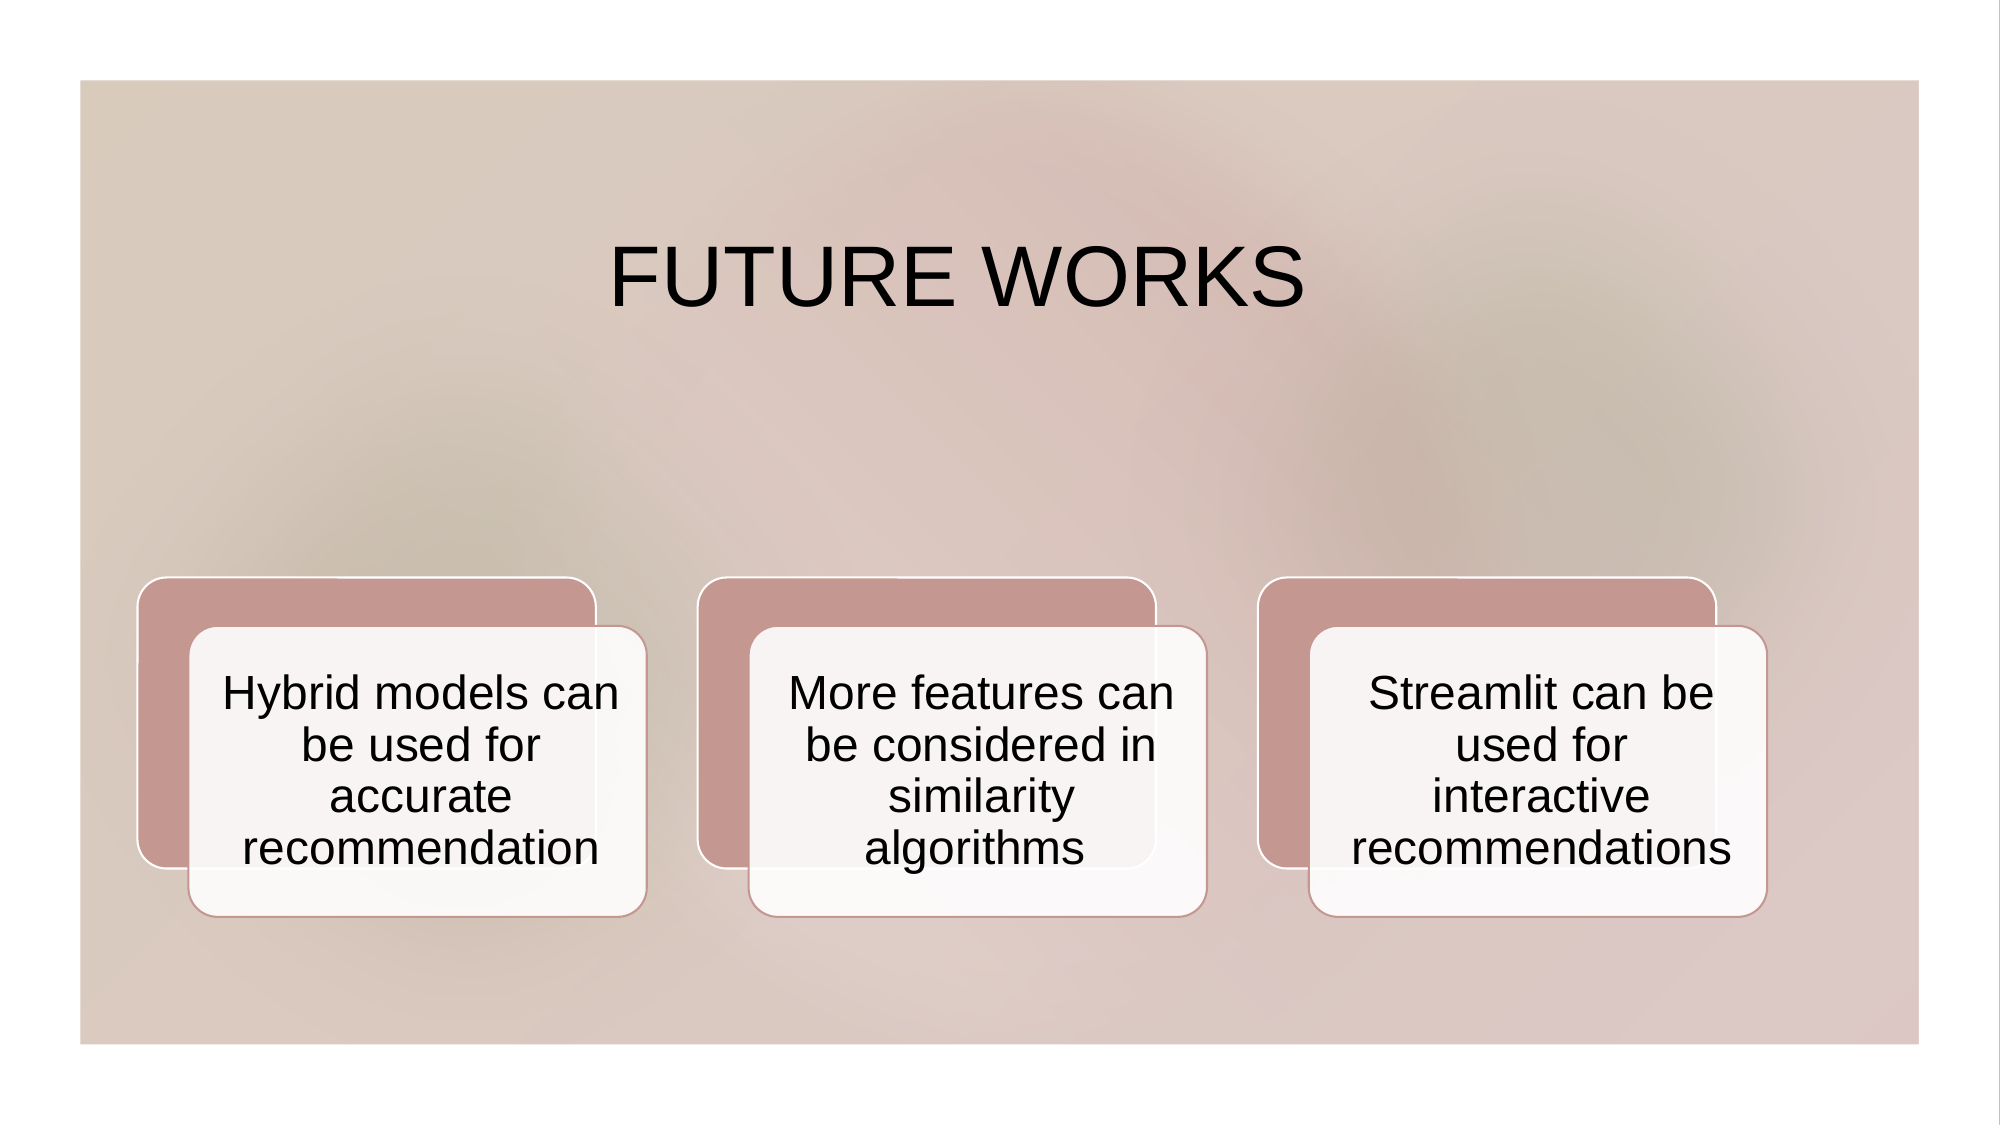

# FUTURE WORKS

Hybrid models can be used for accurate recommendation
More features can be considered in similarity algorithms
Streamlit can be used for interactive recommendations